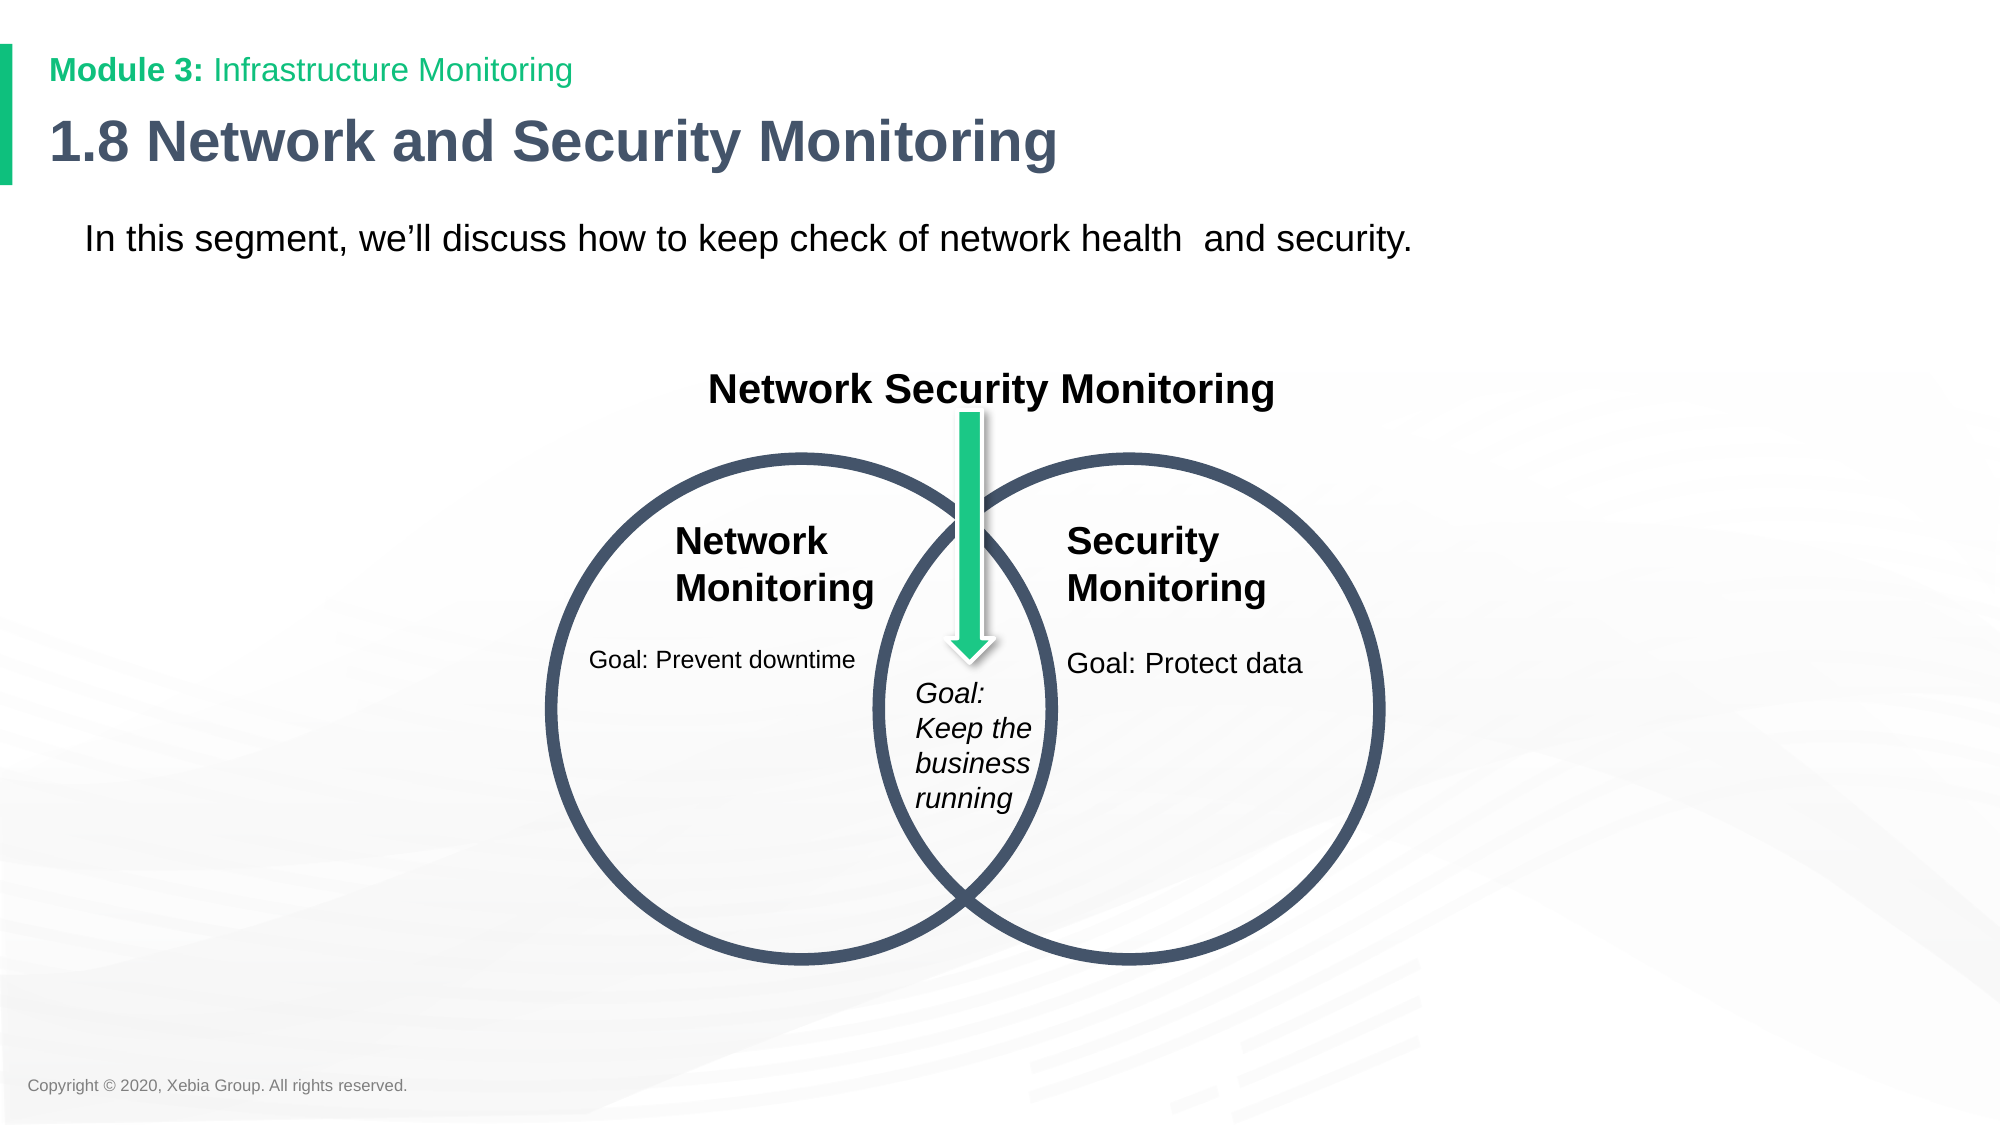

# 1.8 Network and Security Monitoring
In this segment, we’ll discuss how to keep check of network health  and security.
Network Security Monitoring

        Network
        Monitoring

Goal: Prevent downtime
Security
Monitoring

Goal: Protect data
Goal:
Keep the
business
running